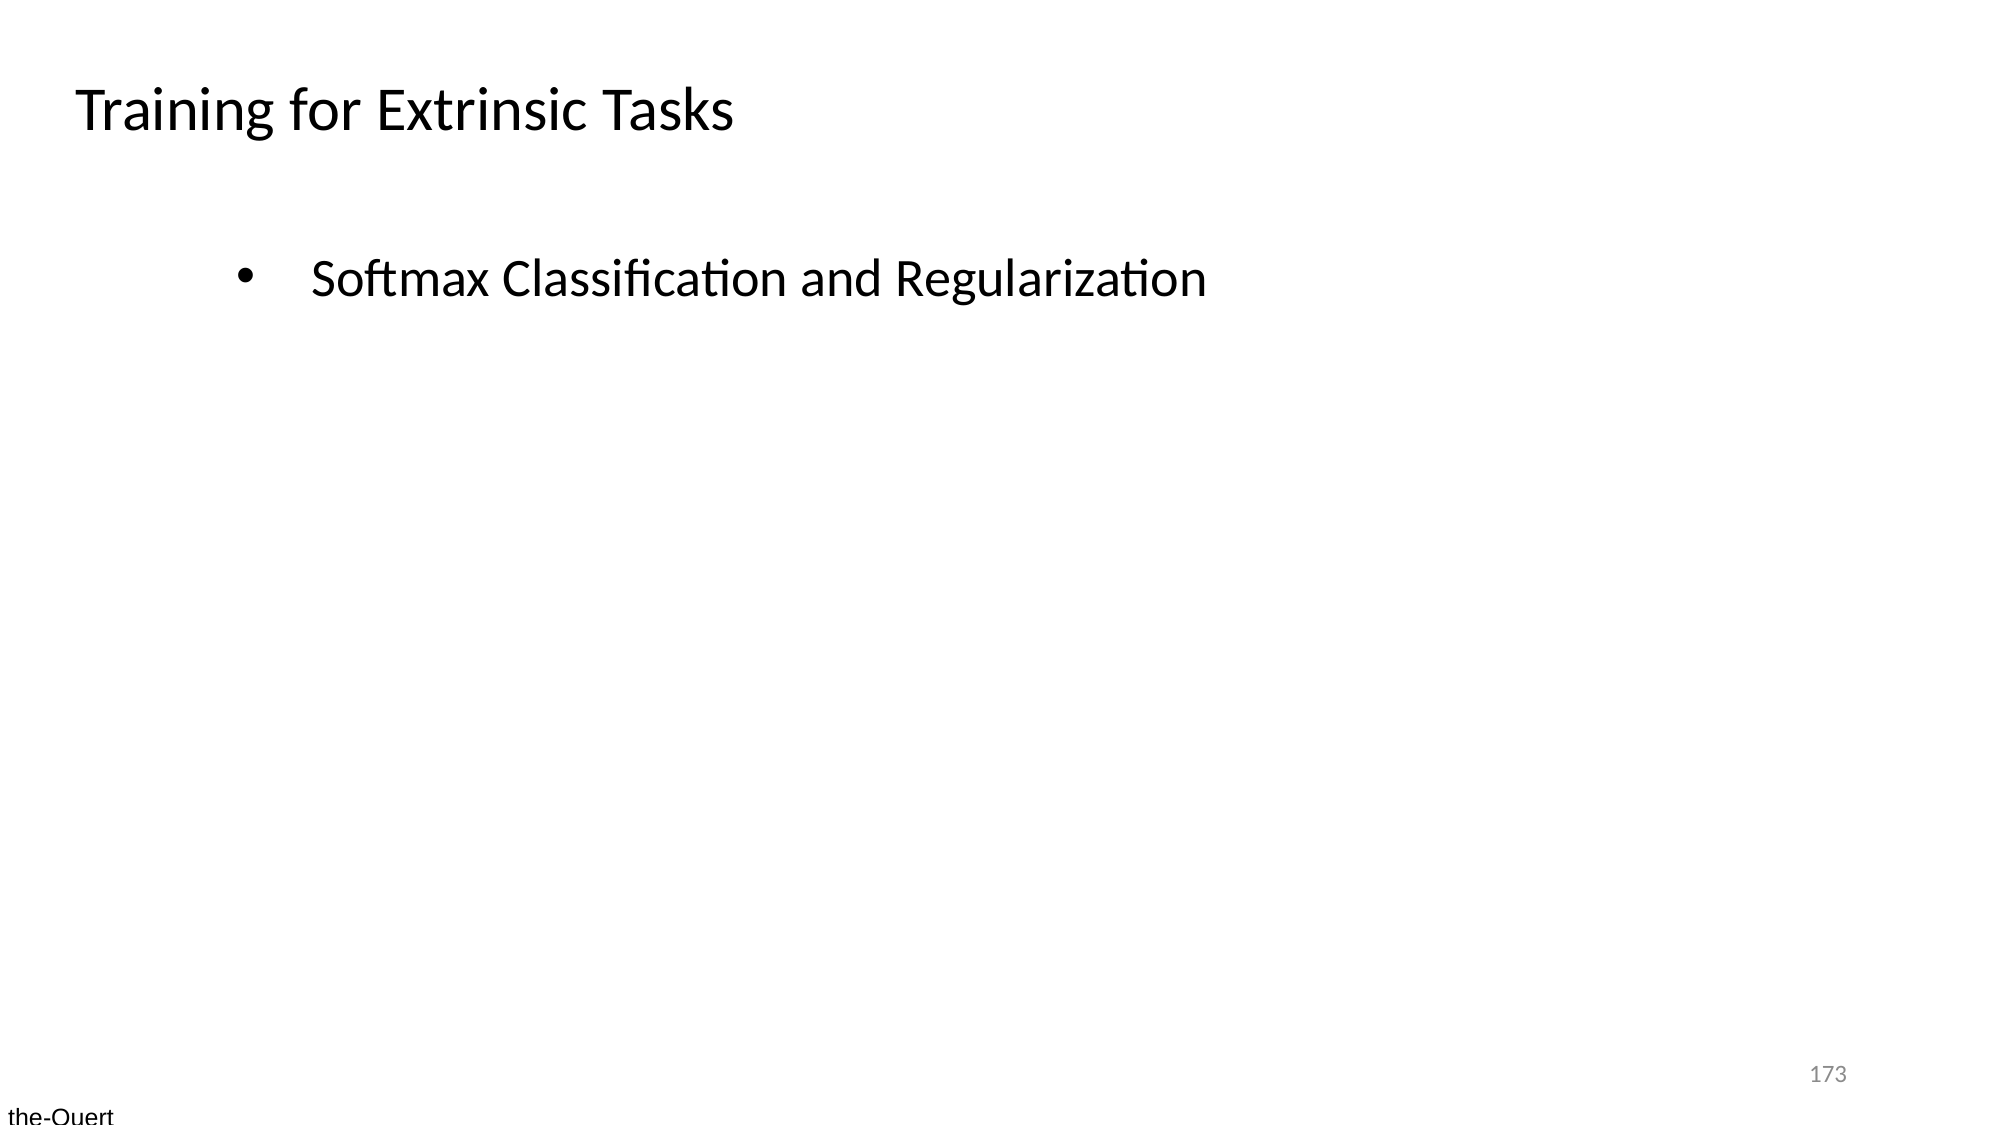

Training for Extrinsic Tasks
Softmax Classification and Regularization

173
the-Quert